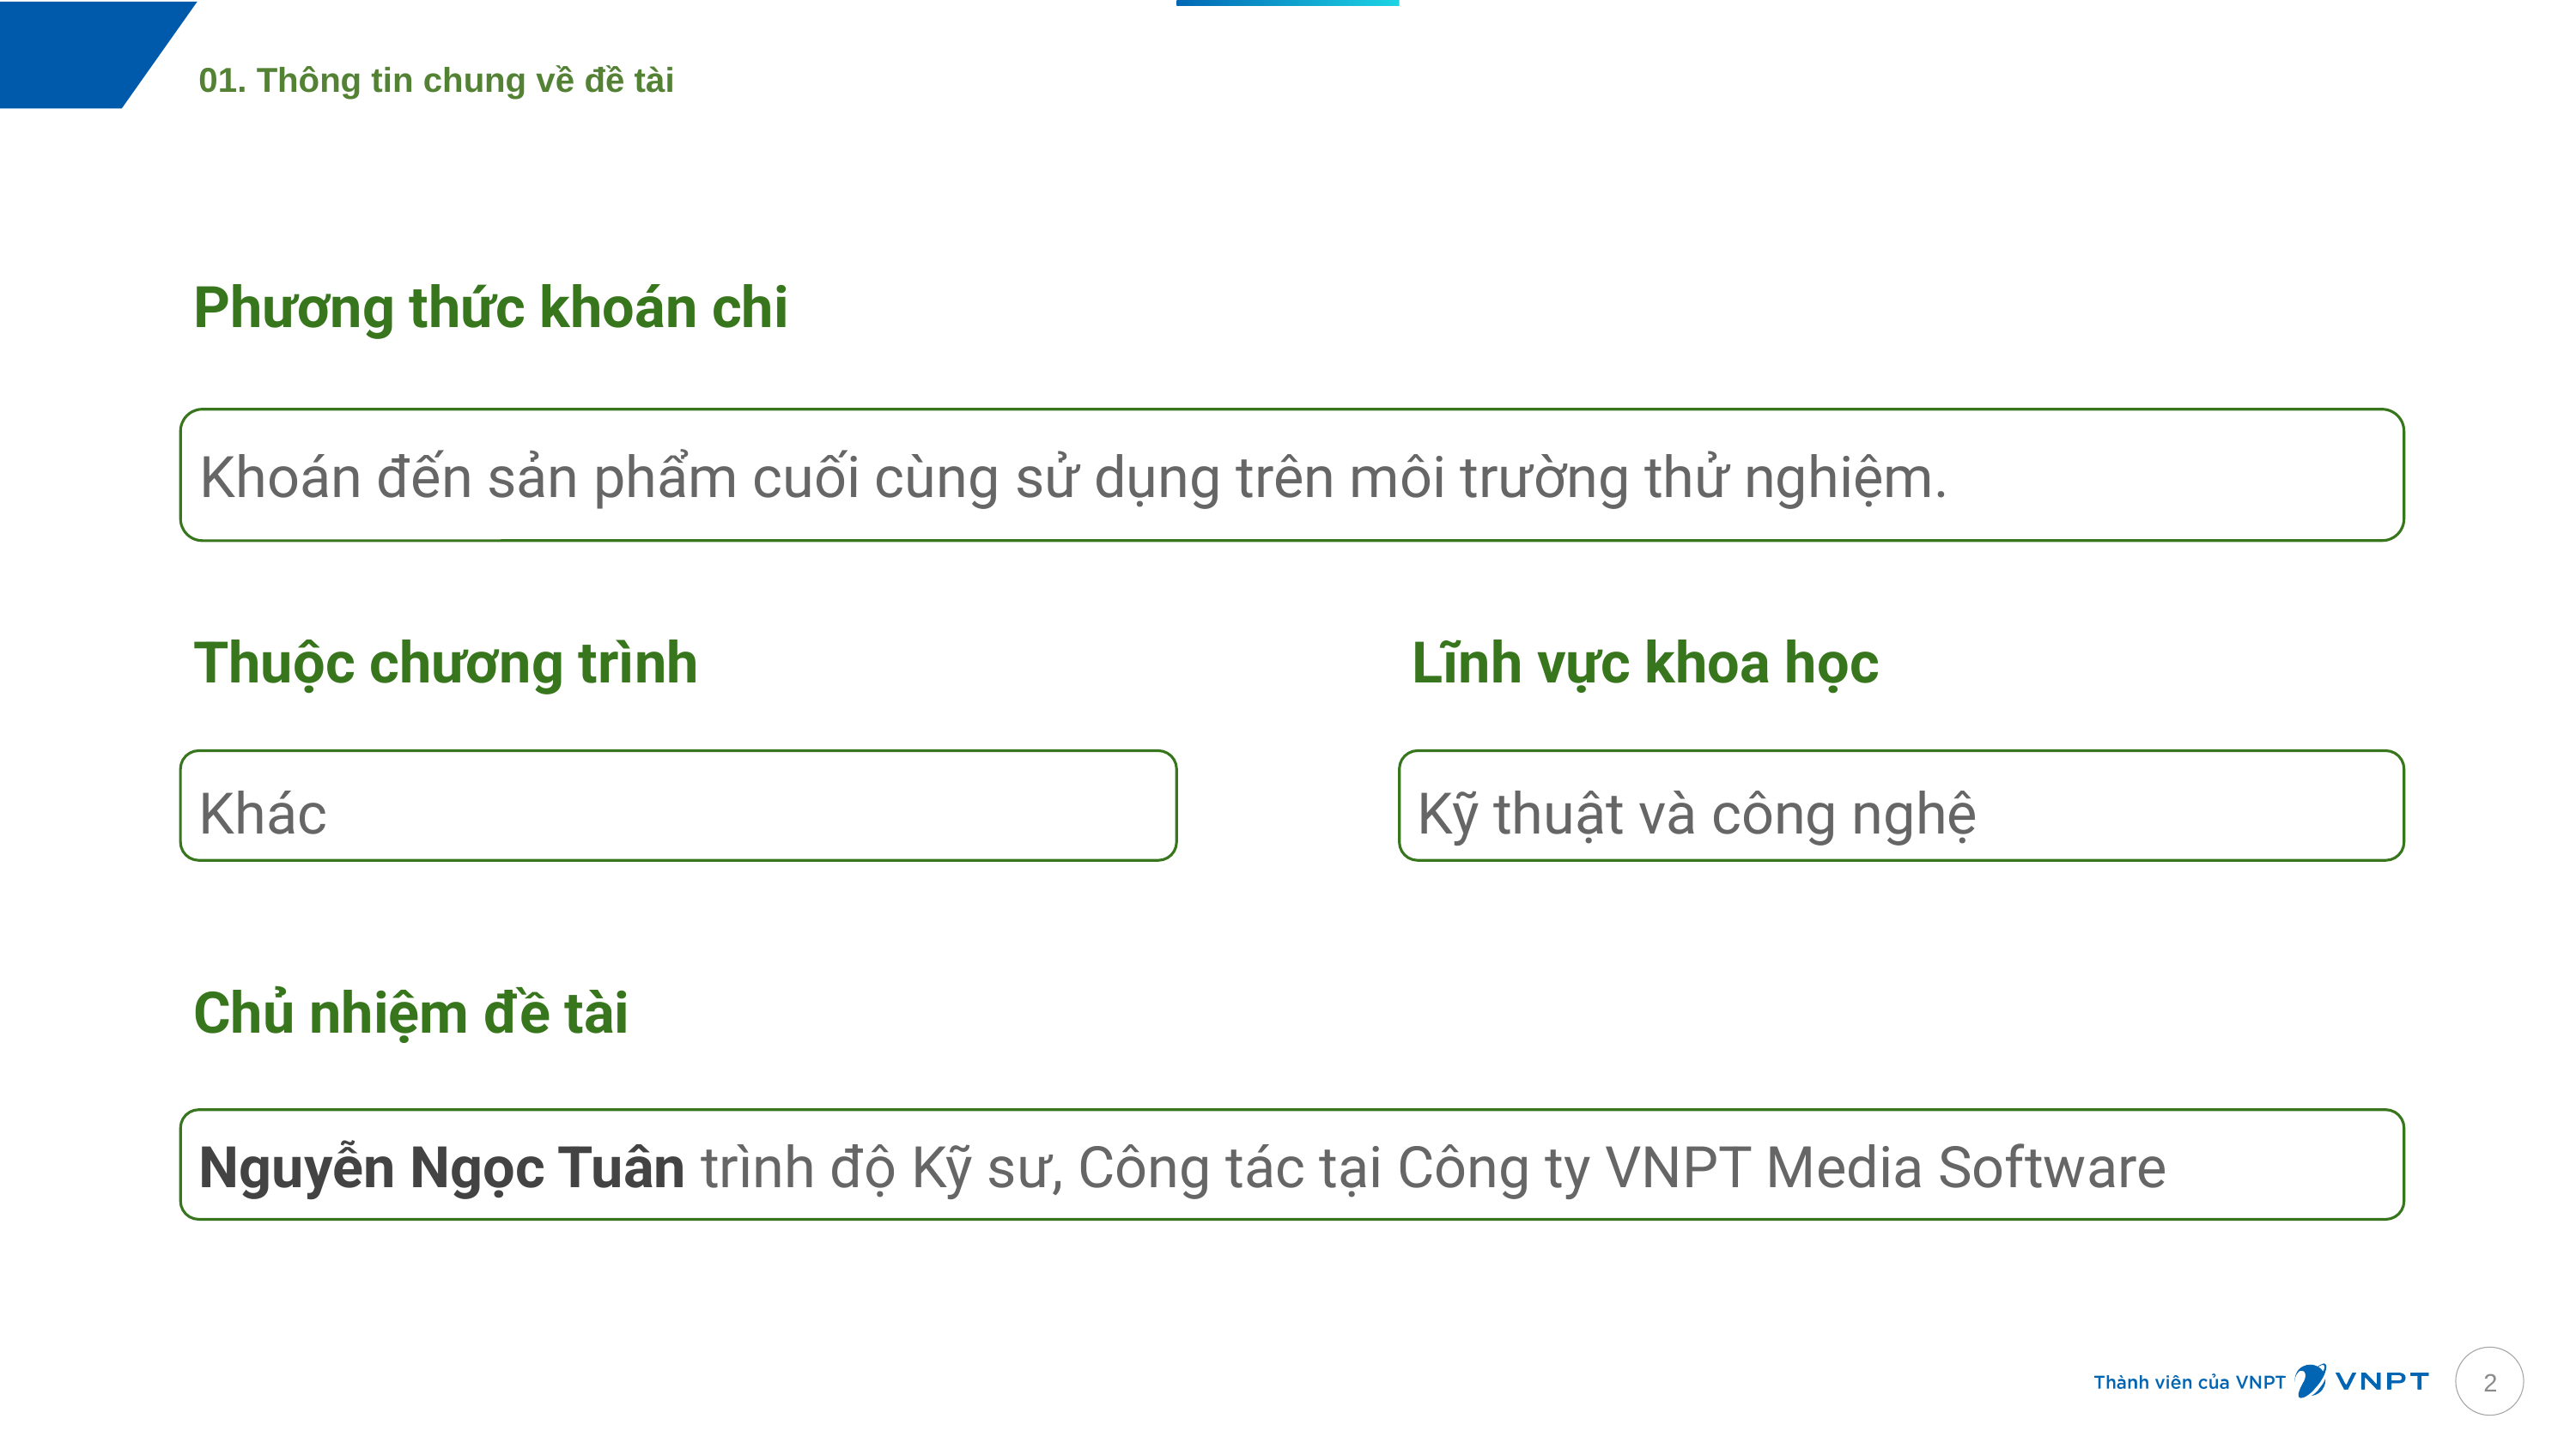

01. Thông tin chung về đề tài

Phương thức khoán chi
Khoán đến sản phẩm cuối cùng sử dụng trên môi trường thử nghiệm.
Thuộc chương trình
Lĩnh vực khoa học
Khác
Kỹ thuật và công nghệ
Chủ nhiệm đề tài
Nguyễn Ngọc Tuân trình độ Kỹ sư, Công tác tại Công ty VNPT Media Software
2